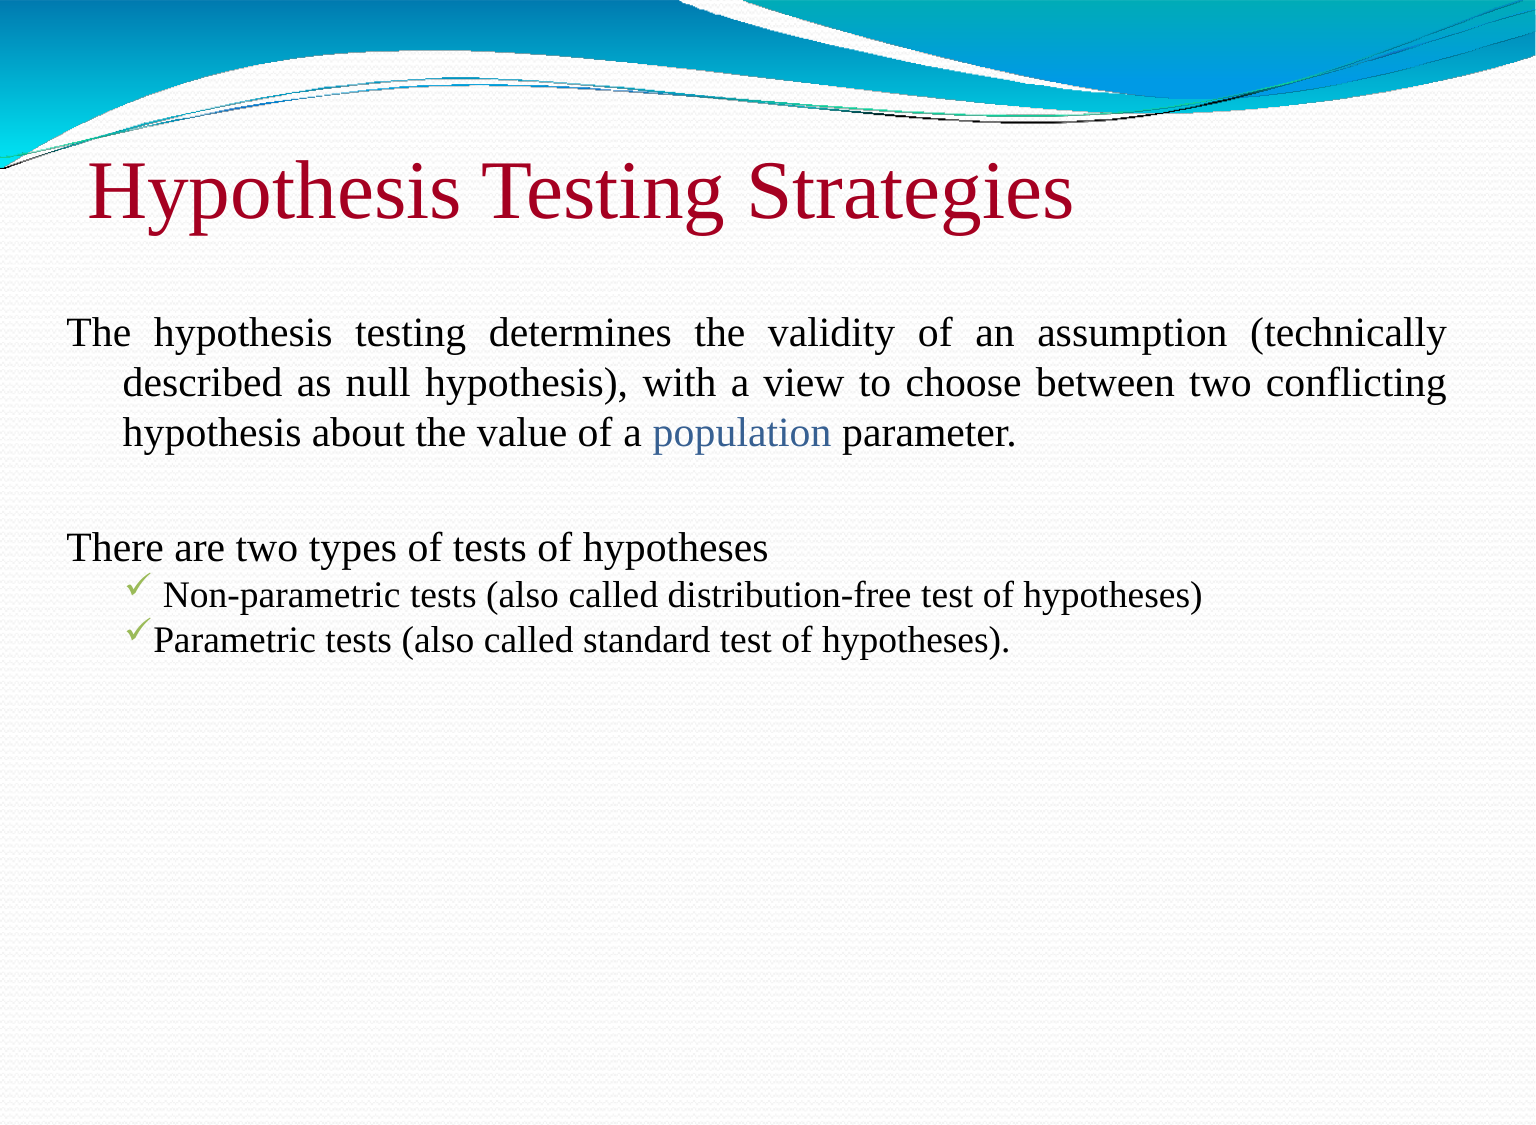

Hypothesis Testing Strategies

The hypothesis testing determines the validity of an assumption (technically described as null hypothesis), with a view to choose between two conflicting hypothesis about the value of a population parameter.

There are two types of tests of hypotheses
 Non-parametric tests (also called distribution-free test of hypotheses)
Parametric tests (also called standard test of hypotheses).